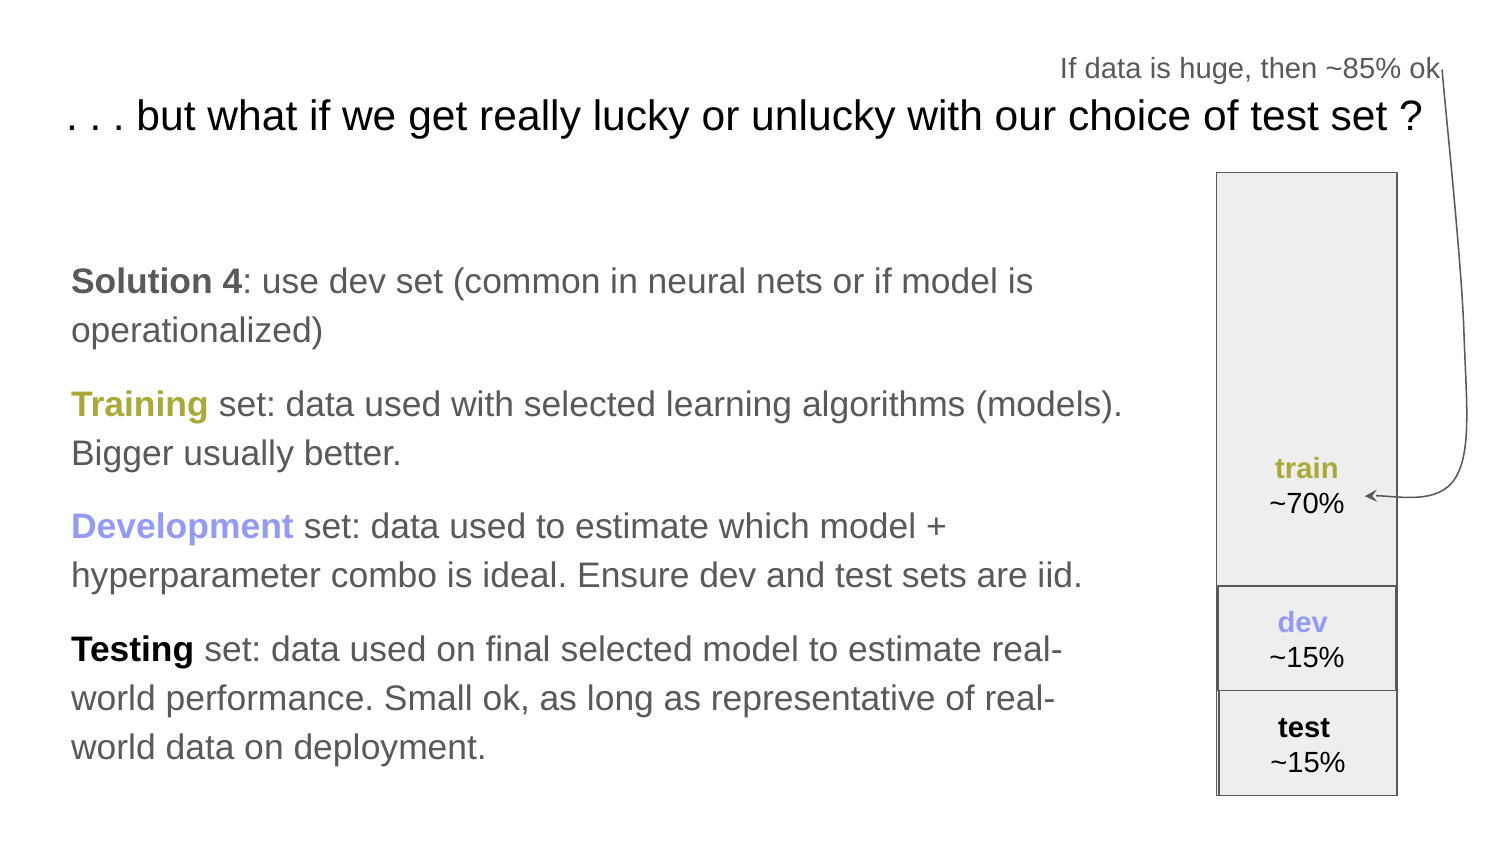

If data is huge, then ~85% ok

# . . . but what if we get really lucky or unlucky with our choice of test set ?

train
~70%
Solution 4: use dev set (common in neural nets or if model is operationalized)
Training set: data used with selected learning algorithms (models). Bigger usually better.
Development set: data used to estimate which model + hyperparameter combo is ideal. Ensure dev and test sets are iid.
Testing set: data used on final selected model to estimate real-world performance. Small ok, as long as representative of real-world data on deployment.

dev
~15%
test
~15%